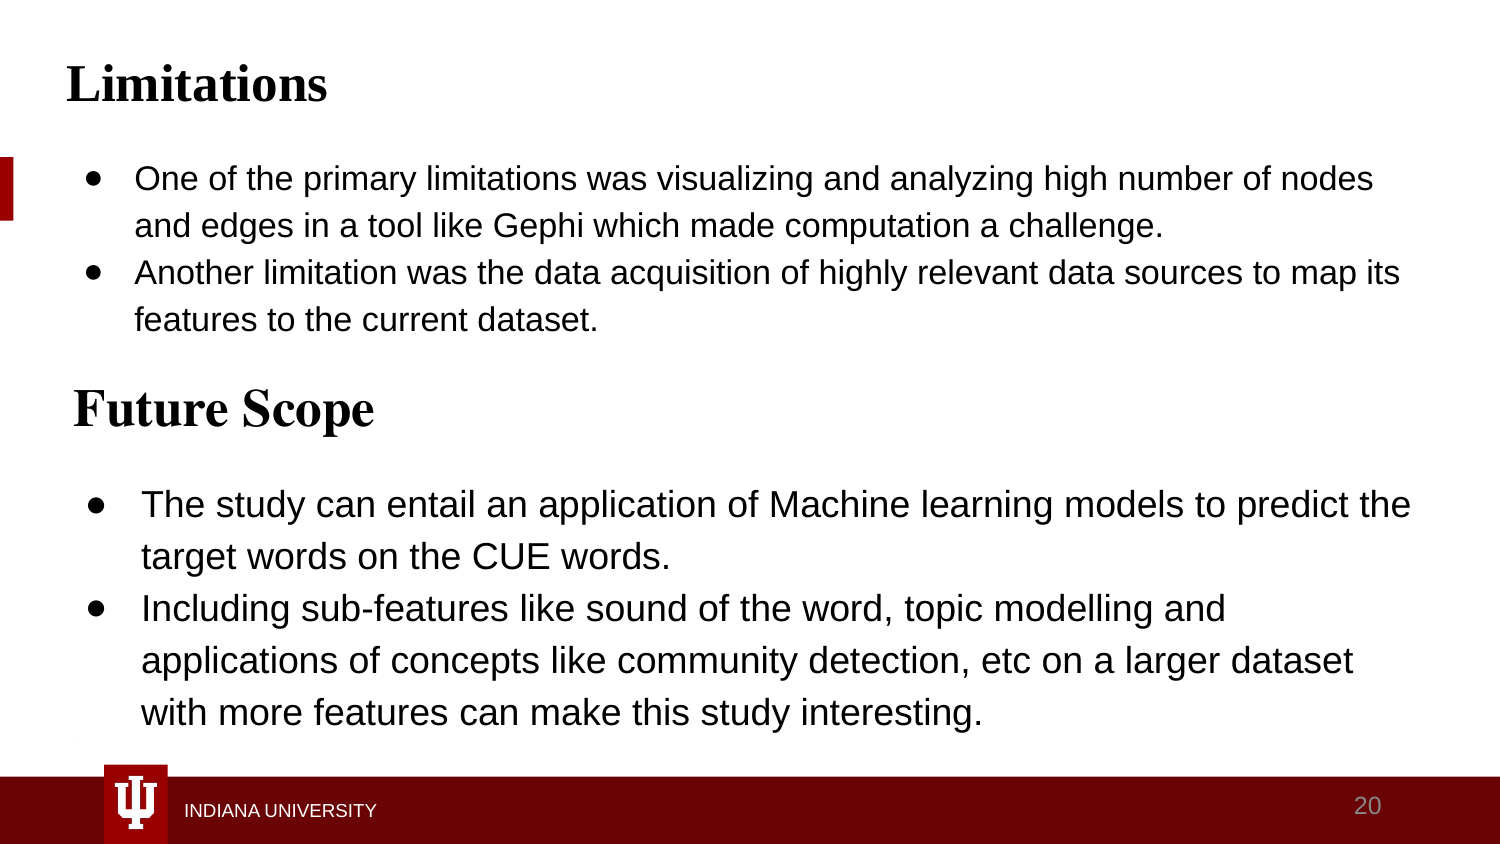

Limitations
One of the primary limitations was visualizing and analyzing high number of nodes and edges in a tool like Gephi which made computation a challenge.
Another limitation was the data acquisition of highly relevant data sources to map its features to the current dataset.
Future Scope
The study can entail an application of Machine learning models to predict the target words on the CUE words.
Including sub-features like sound of the word, topic modelling and applications of concepts like community detection, etc on a larger dataset with more features can make this study interesting.
20